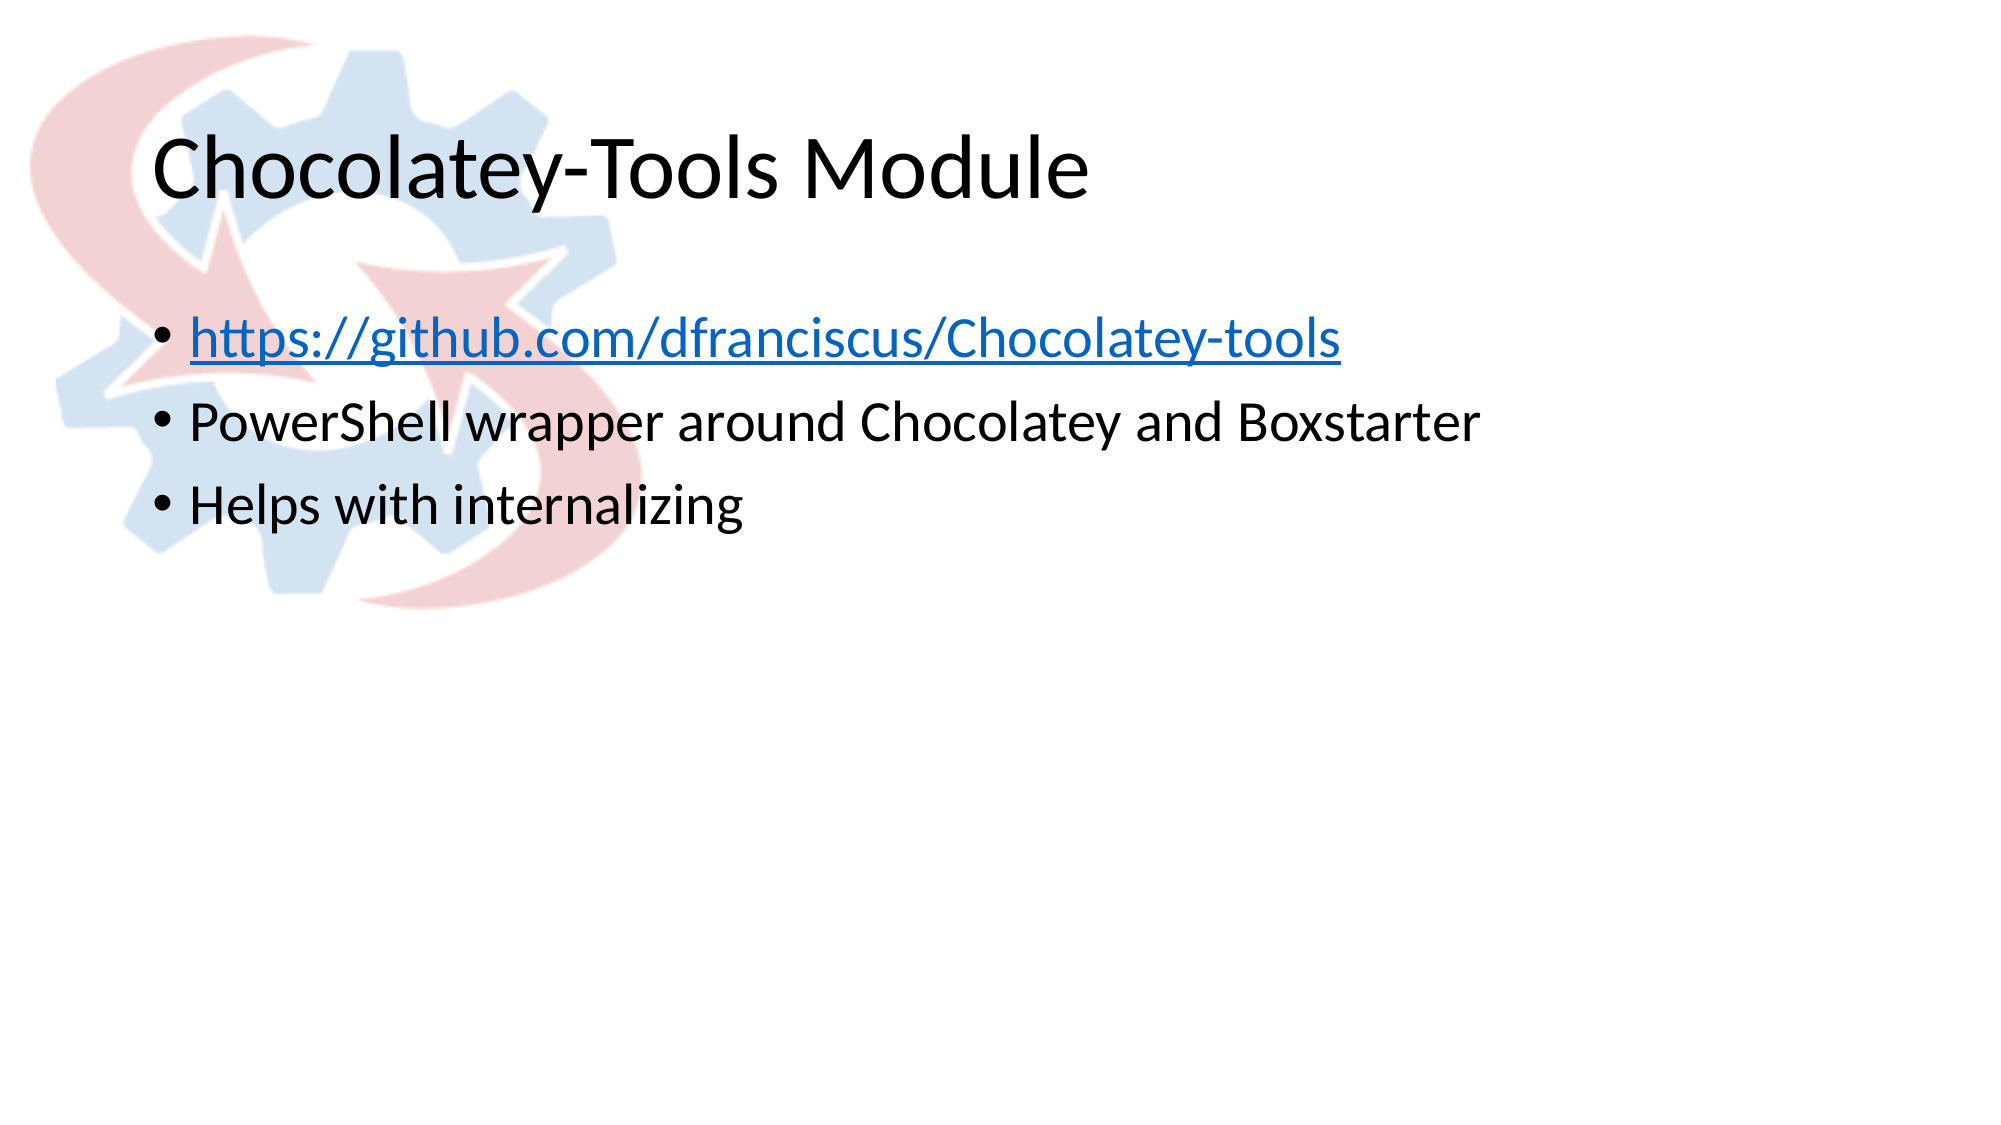

# Chocolatey-Tools Module
https://github.com/dfranciscus/Chocolatey-tools
PowerShell wrapper around Chocolatey and Boxstarter
Helps with internalizing